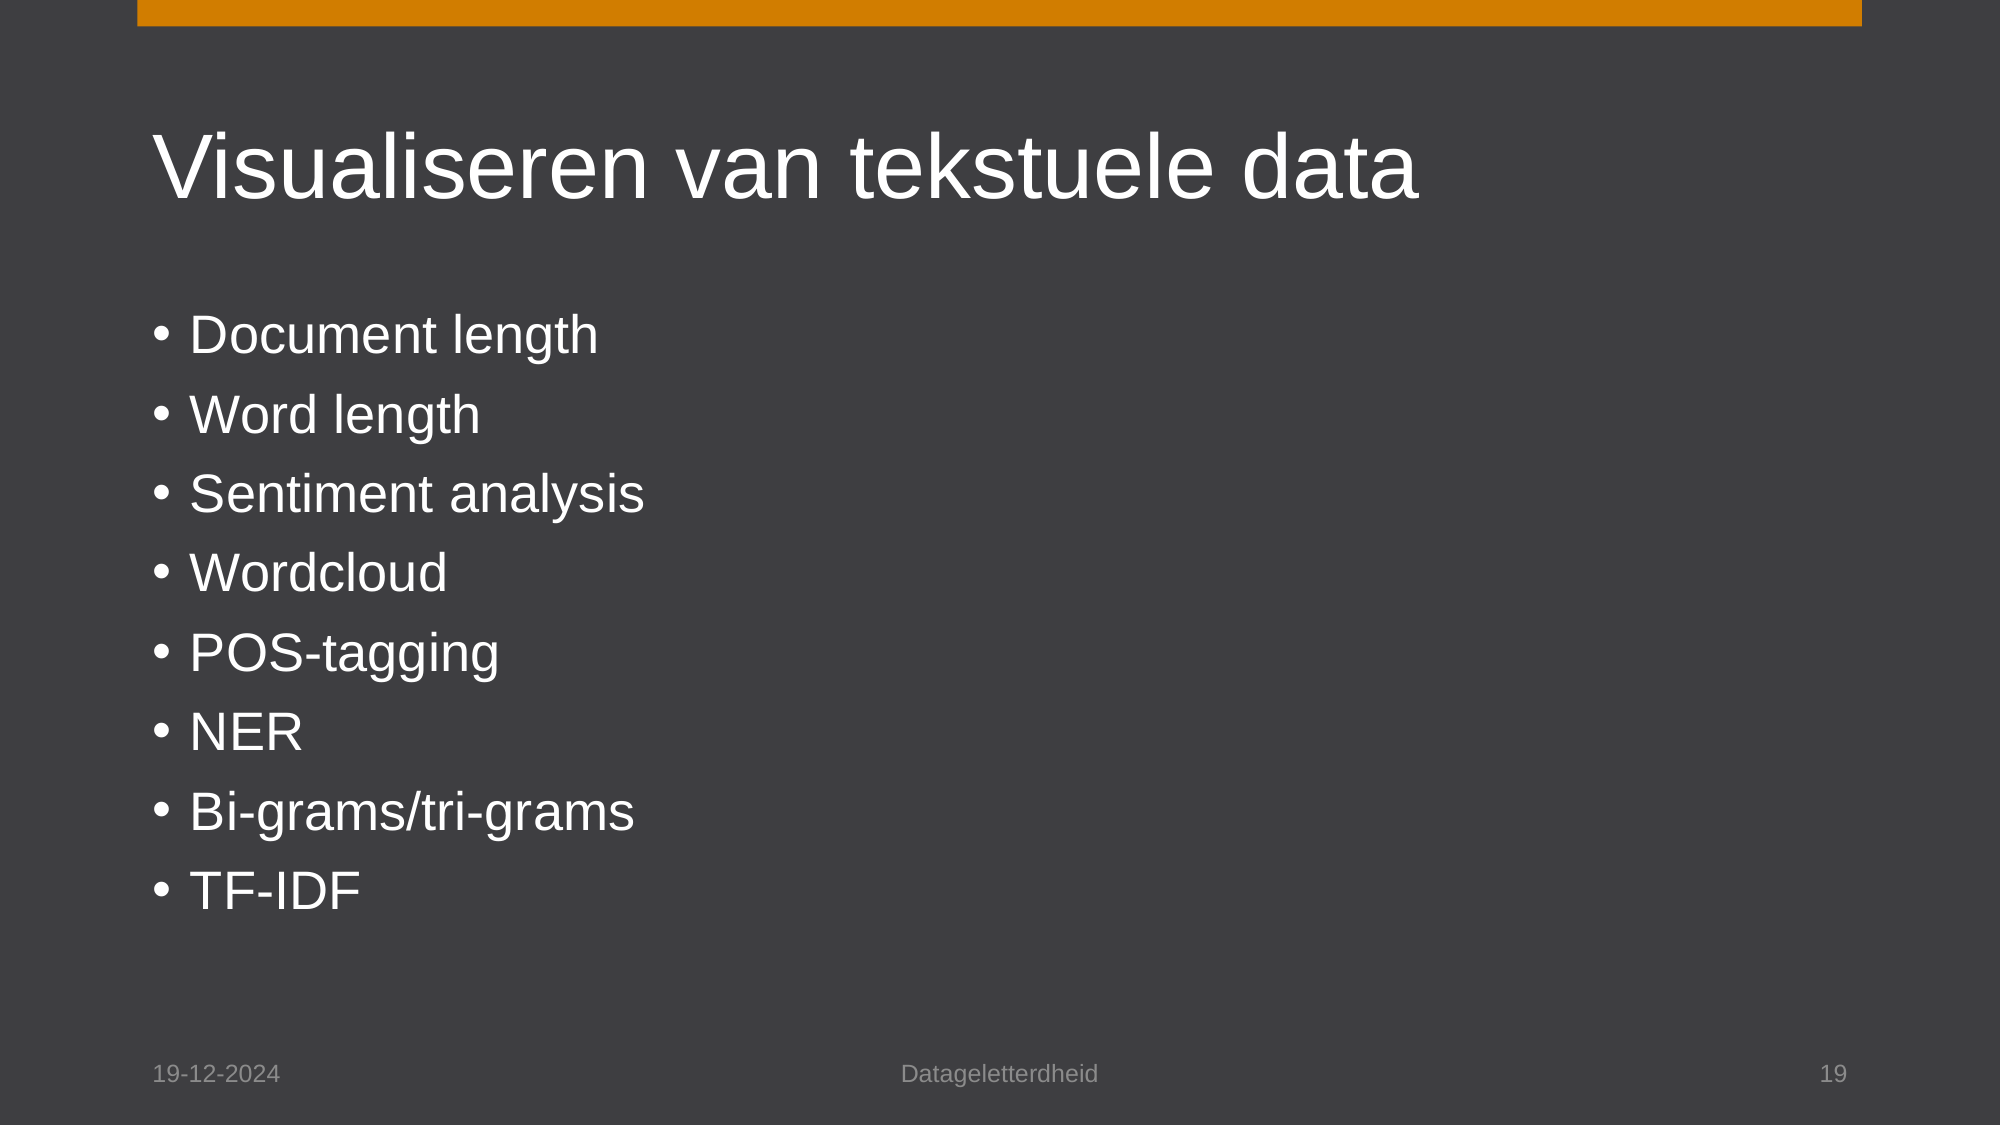

# Visualiseren van tekstuele data
Document length
Word length
Sentiment analysis
Wordcloud
POS-tagging
NER
Bi-grams/tri-grams
TF-IDF
19-12-2024
Datageletterdheid
19